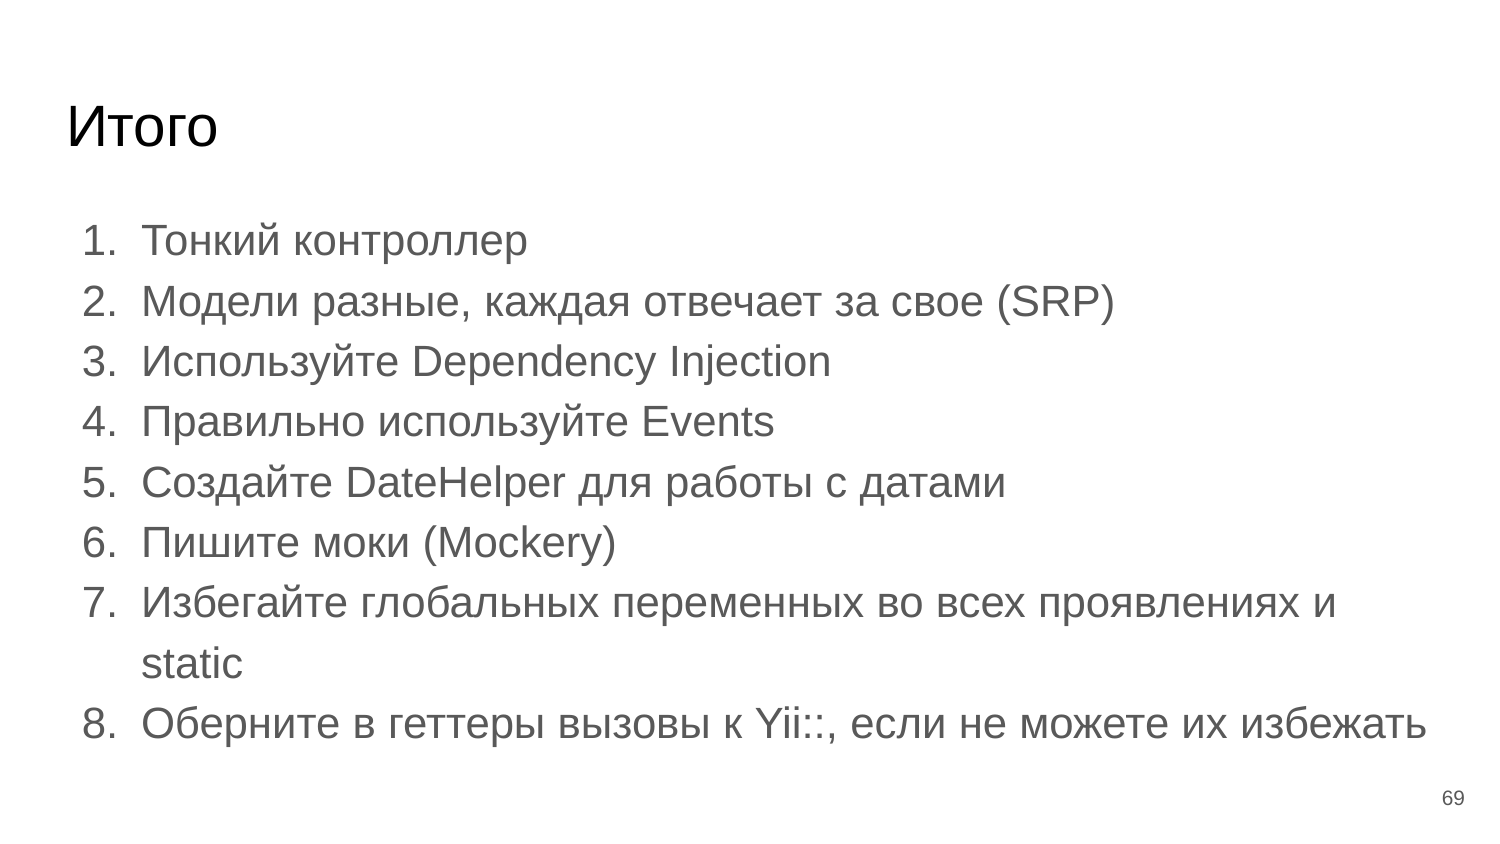

# Итого
Тонкий контроллер
Модели разные, каждая отвечает за свое (SRP)
Используйте Dependency Injection
Правильно используйте Events
Создайте DateHelper для работы с датами
Пишите моки (Mockery)
Избегайте глобальных переменных во всех проявлениях и static
Оберните в геттеры вызовы к Yii::, если не можете их избежать
69